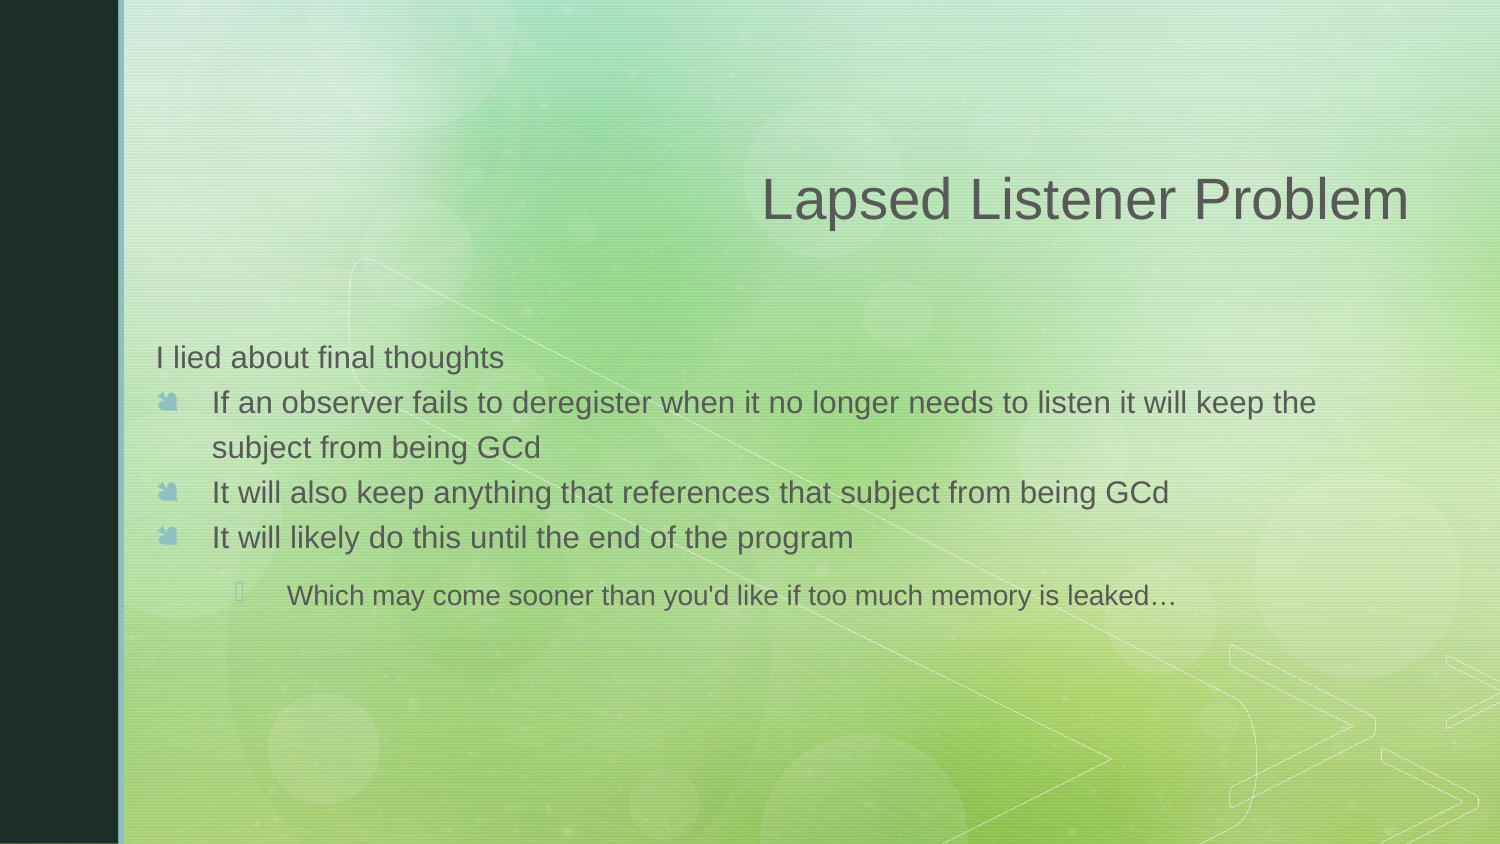

# Lapsed Listener Problem
I lied about final thoughts
If an observer fails to deregister when it no longer needs to listen it will keep the subject from being GCd
It will also keep anything that references that subject from being GCd
It will likely do this until the end of the program
Which may come sooner than you'd like if too much memory is leaked…